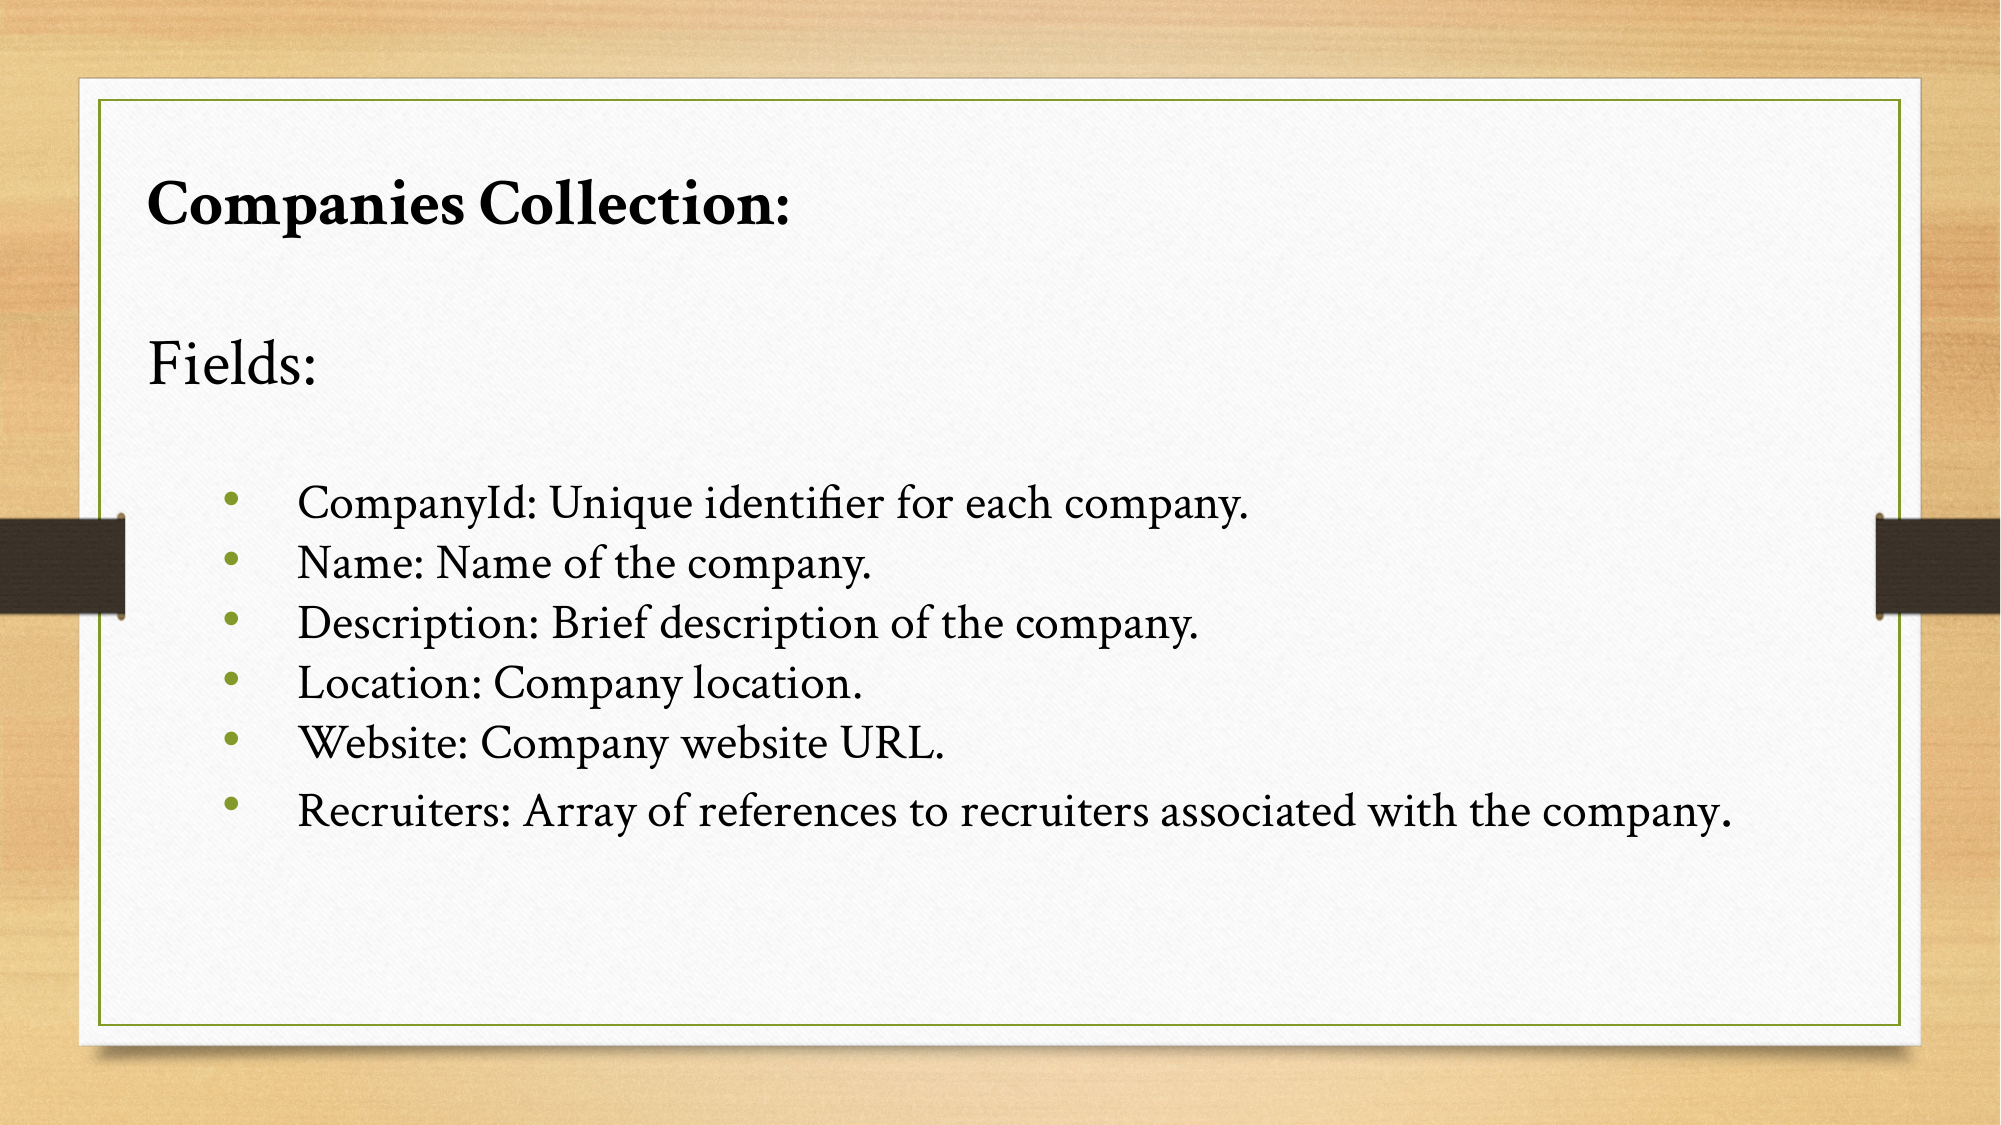

Companies Collection:

Fields:

CompanyId: Unique identifier for each company.
Name: Name of the company.
Description: Brief description of the company.
Location: Company location.
Website: Company website URL.
Recruiters: Array of references to recruiters associated with the company.